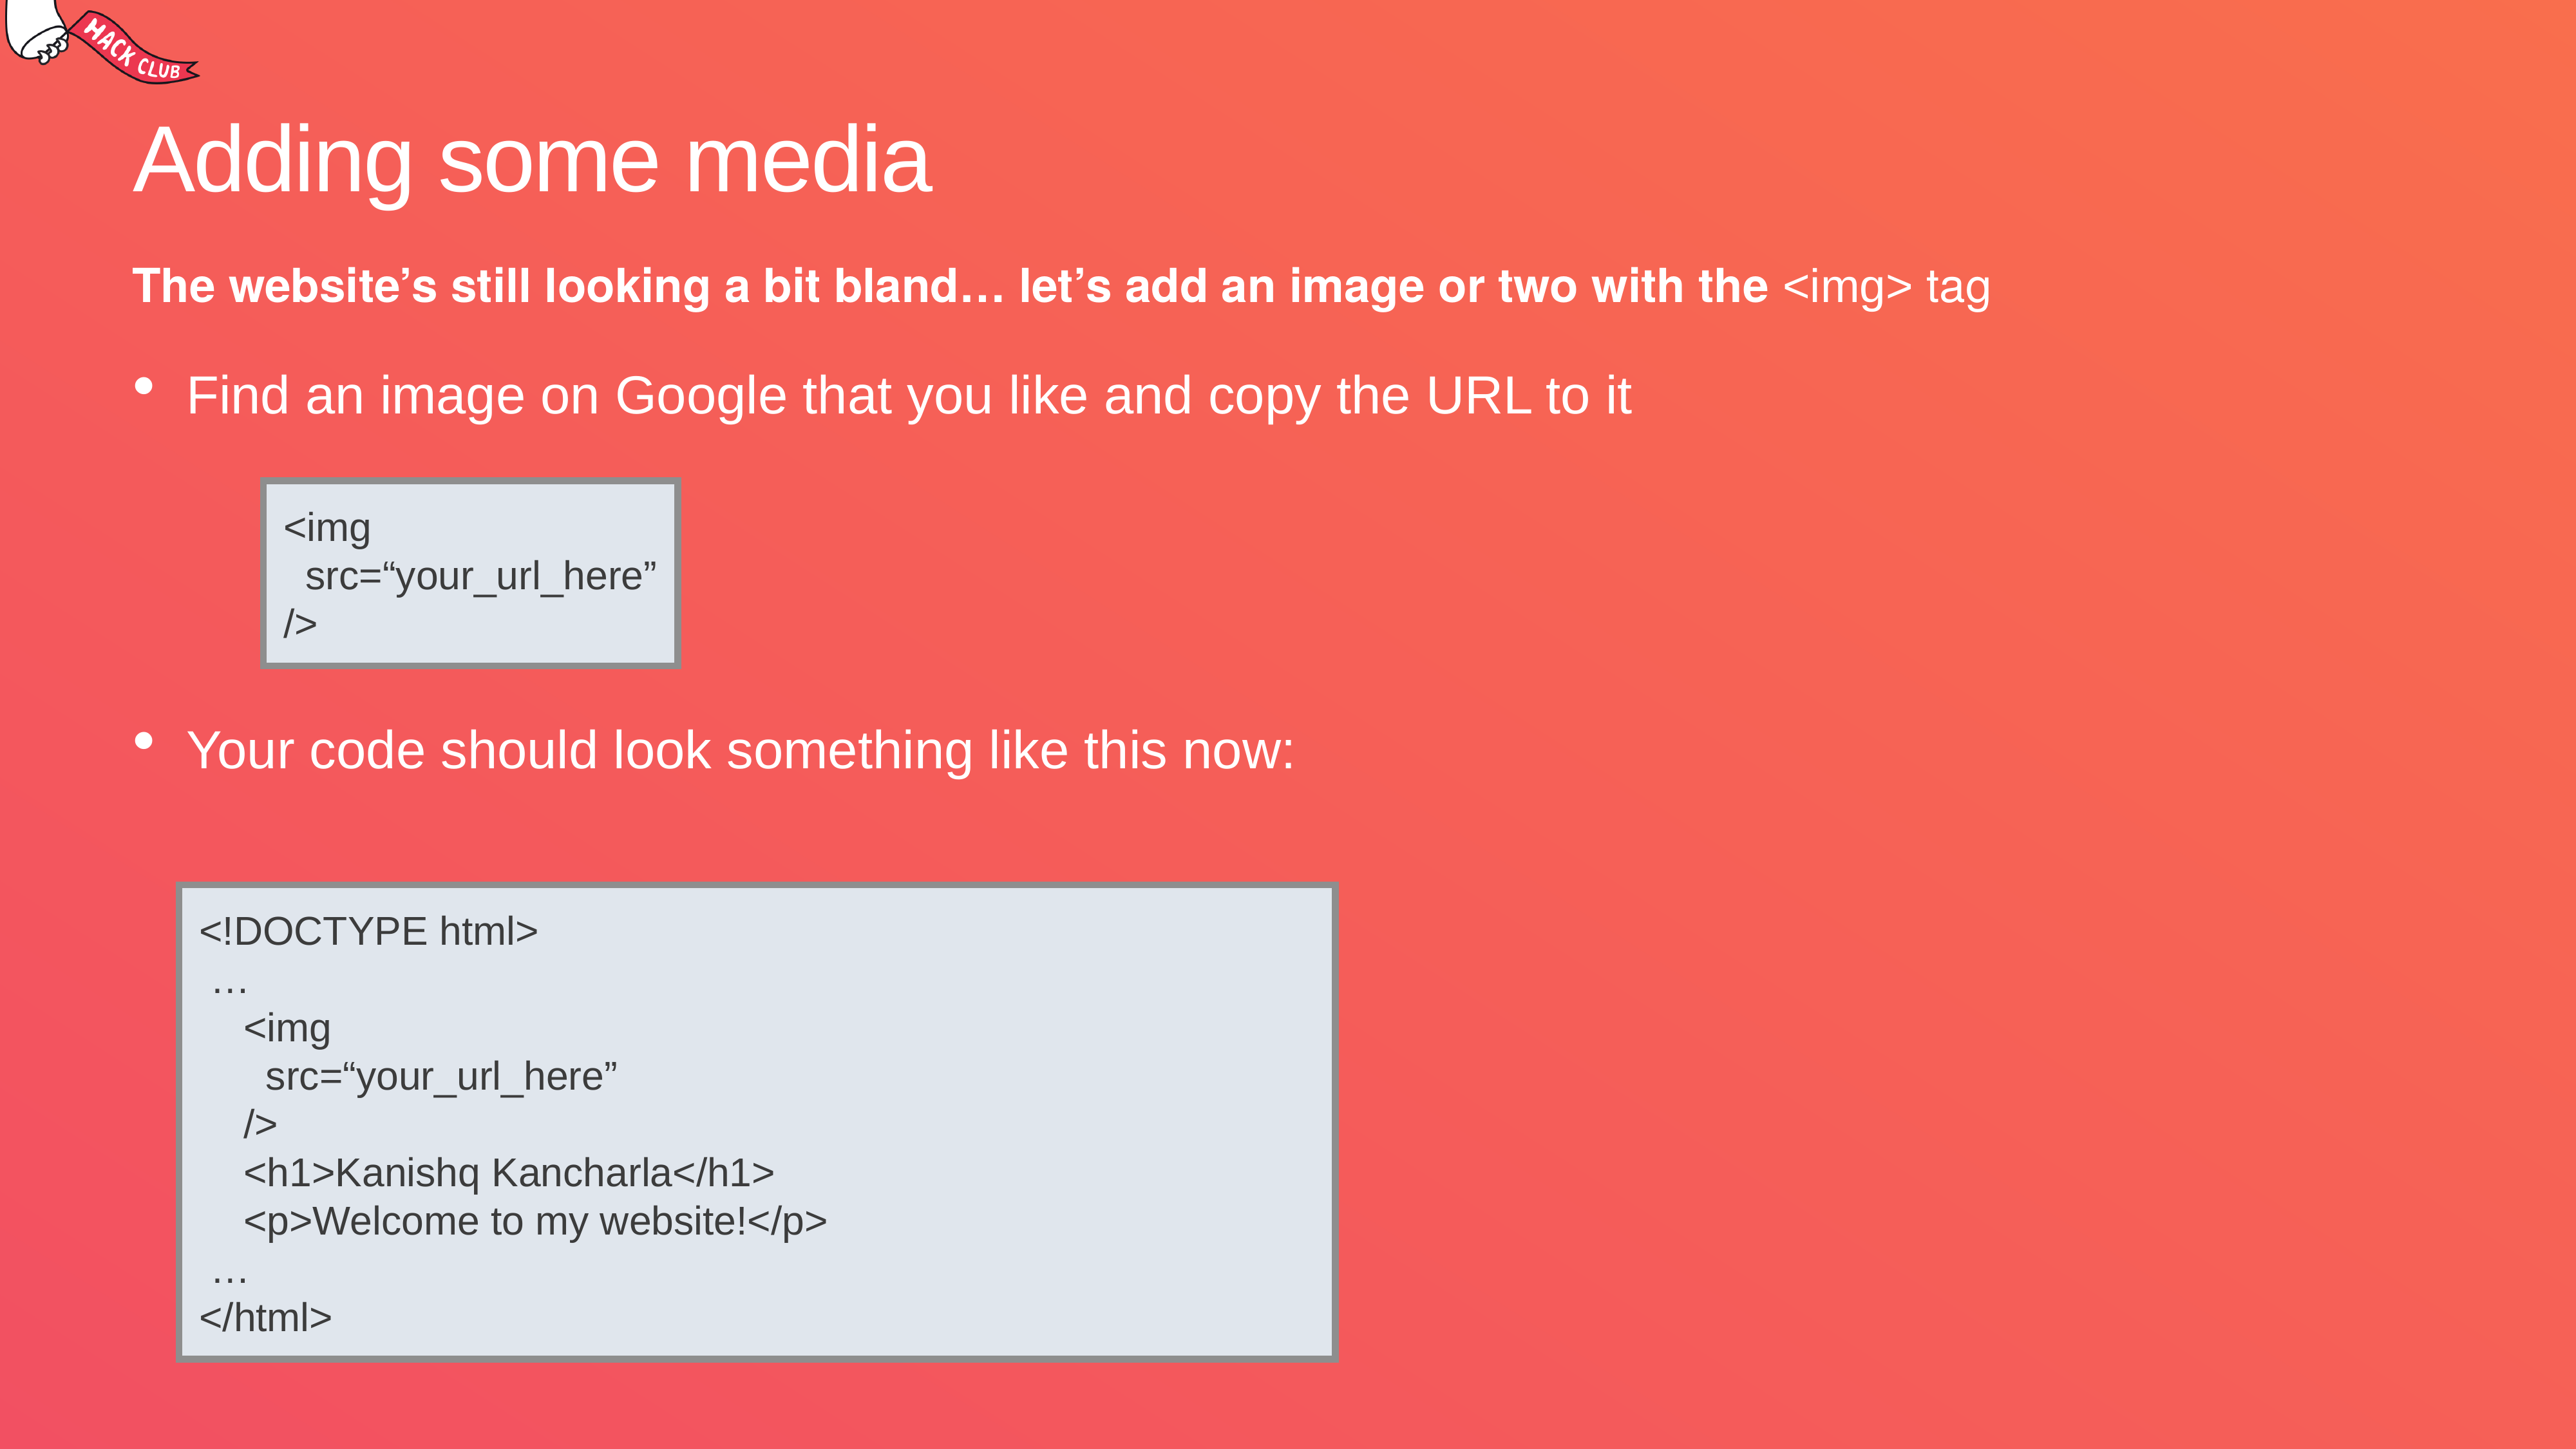

# Adding some media
The website’s still looking a bit bland… let’s add an image or two with the <img> tag
Find an image on Google that you like and copy the URL to it

Your code should look something like this now:
<img
  src=“your_url_here”
/>
<!DOCTYPE html>
 …
    <img
      src=“your_url_here”
    />
    <h1>Kanishq Kancharla</h1>
    <p>Welcome to my website!</p>
 …
</html>